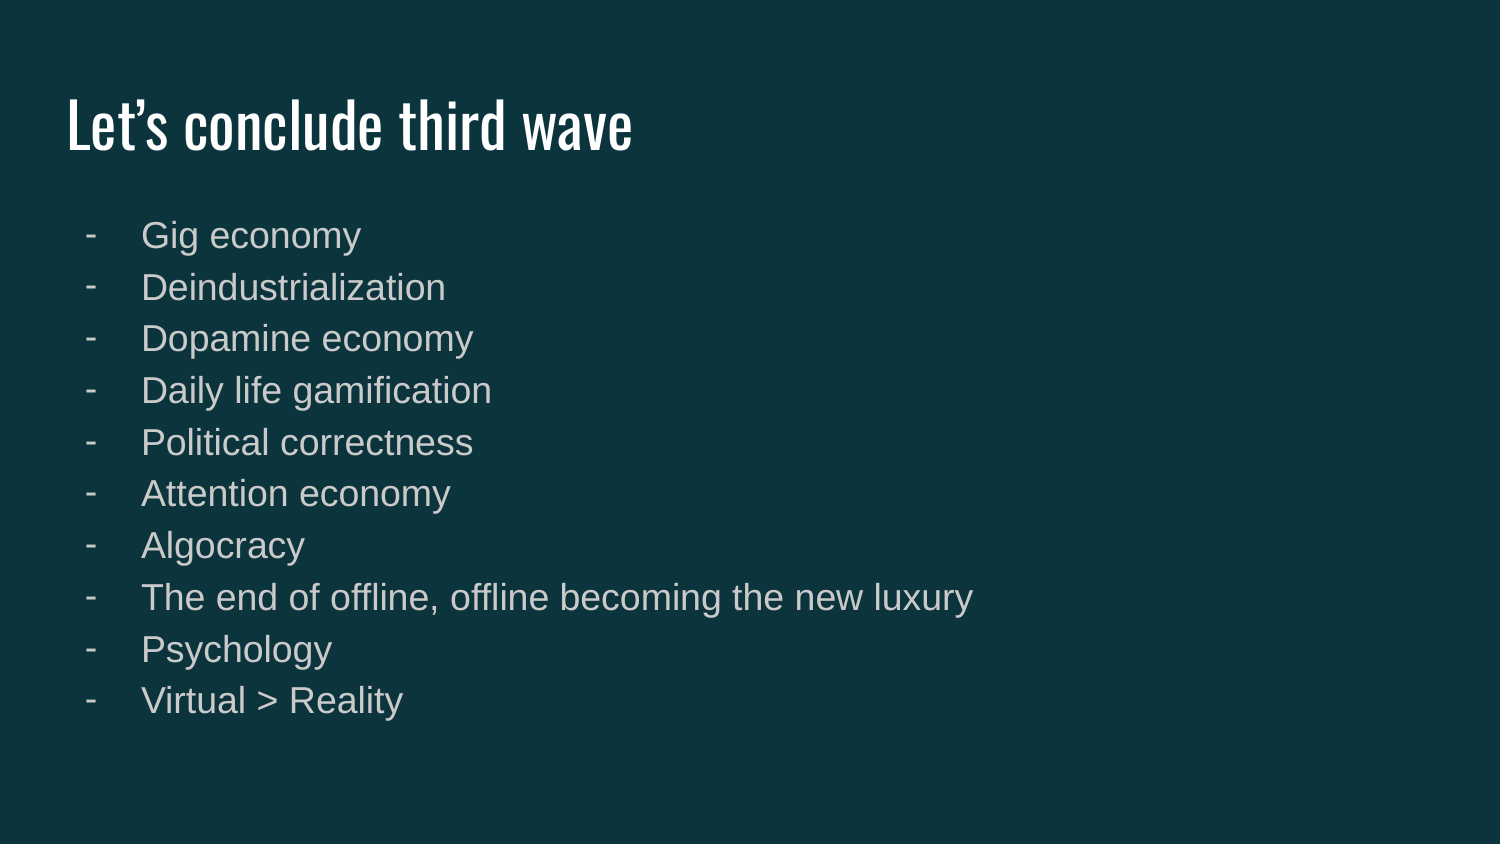

# Let’s conclude third wave
Gig economy
Deindustrialization
Dopamine economy
Daily life gamification
Political correctness
Attention economy
Algocracy
The end of offline, offline becoming the new luxury
Psychology
Virtual > Reality